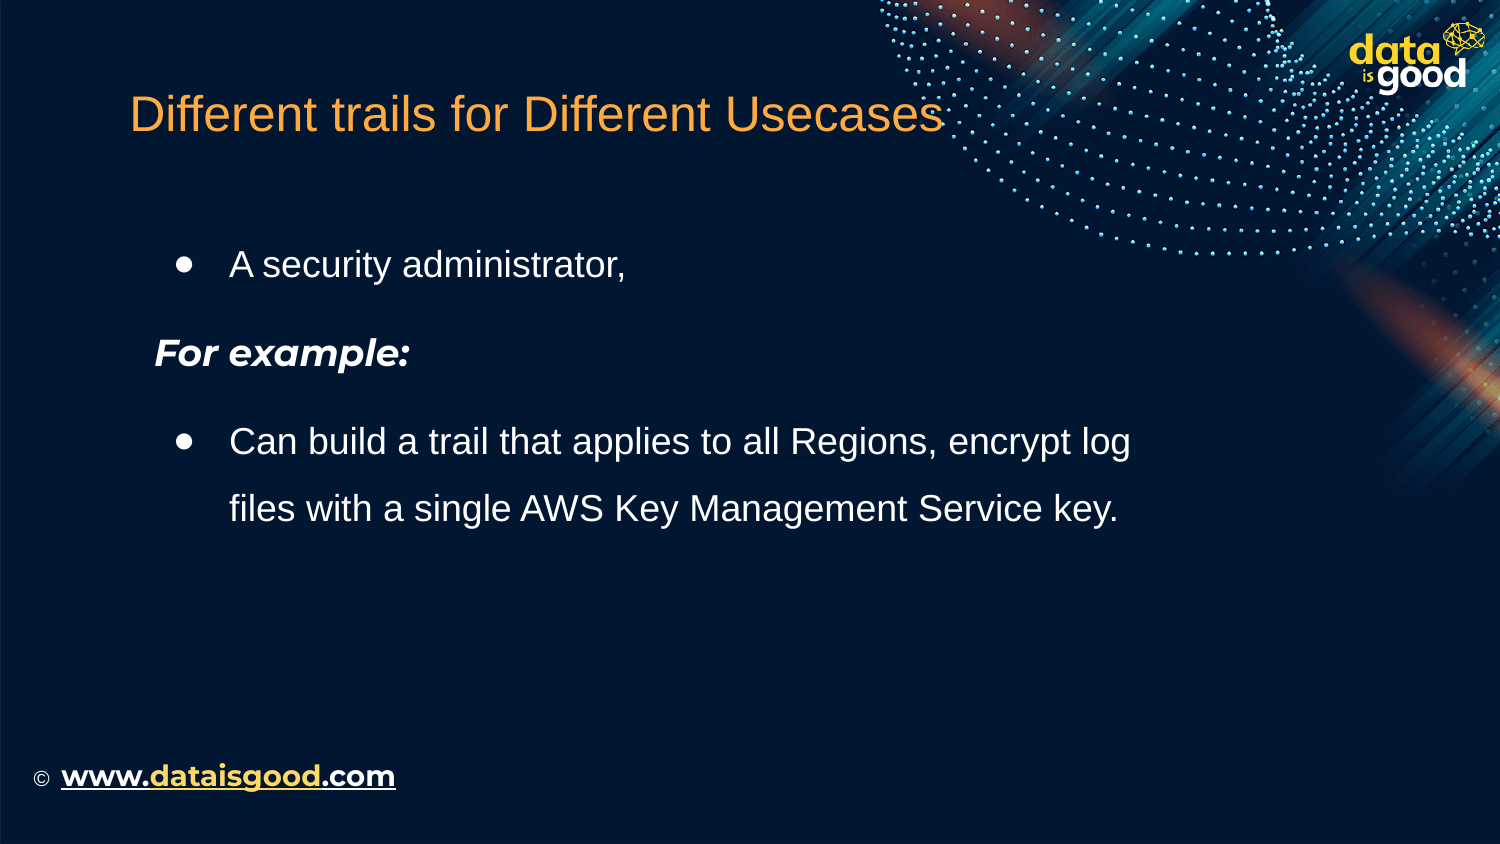

# Different trails for Different Usecases
A security administrator,
For example:
Can build a trail that applies to all Regions, encrypt log files with a single AWS Key Management Service key.